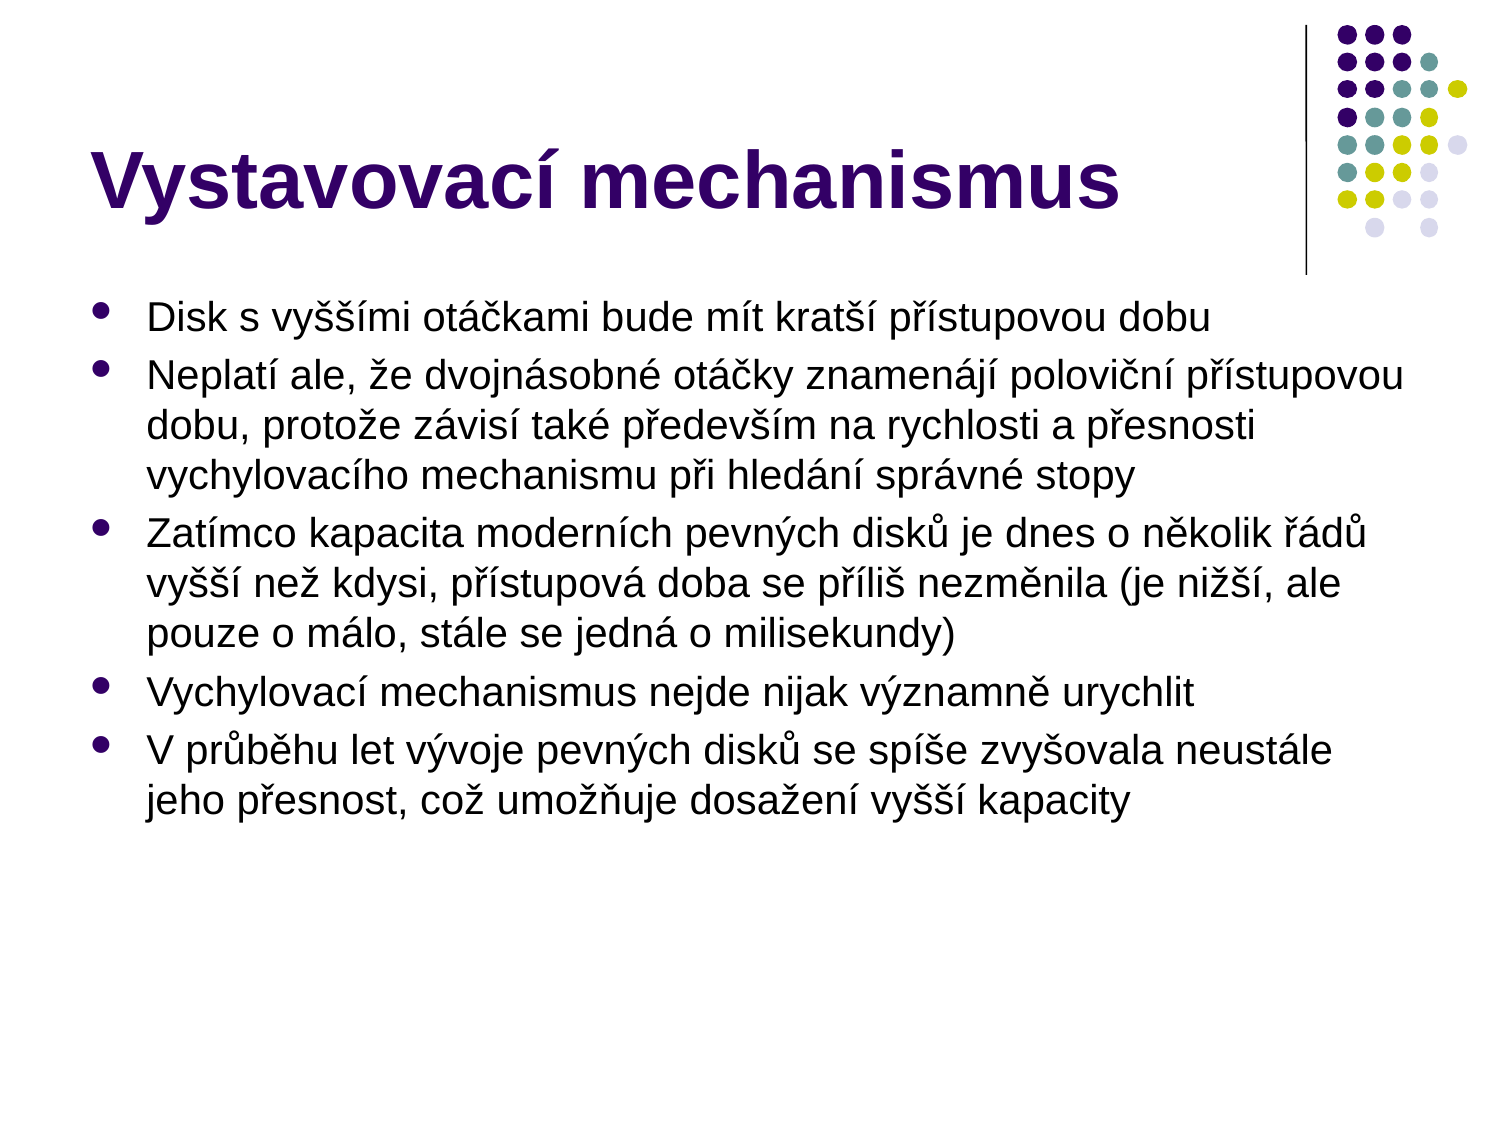

# Vystavovací mechanismus
Disk s vyššími otáčkami bude mít kratší přístupovou dobu
Neplatí ale, že dvojnásobné otáčky znamenájí poloviční přístupovou dobu, protože závisí také především na rychlosti a přesnosti vychylovacího mechanismu při hledání správné stopy
Zatímco kapacita moderních pevných disků je dnes o několik řádů vyšší než kdysi, přístupová doba se příliš nezměnila (je nižší, ale pouze o málo, stále se jedná o milisekundy)
Vychylovací mechanismus nejde nijak významně urychlit
V průběhu let vývoje pevných disků se spíše zvyšovala neustále jeho přesnost, což umožňuje dosažení vyšší kapacity